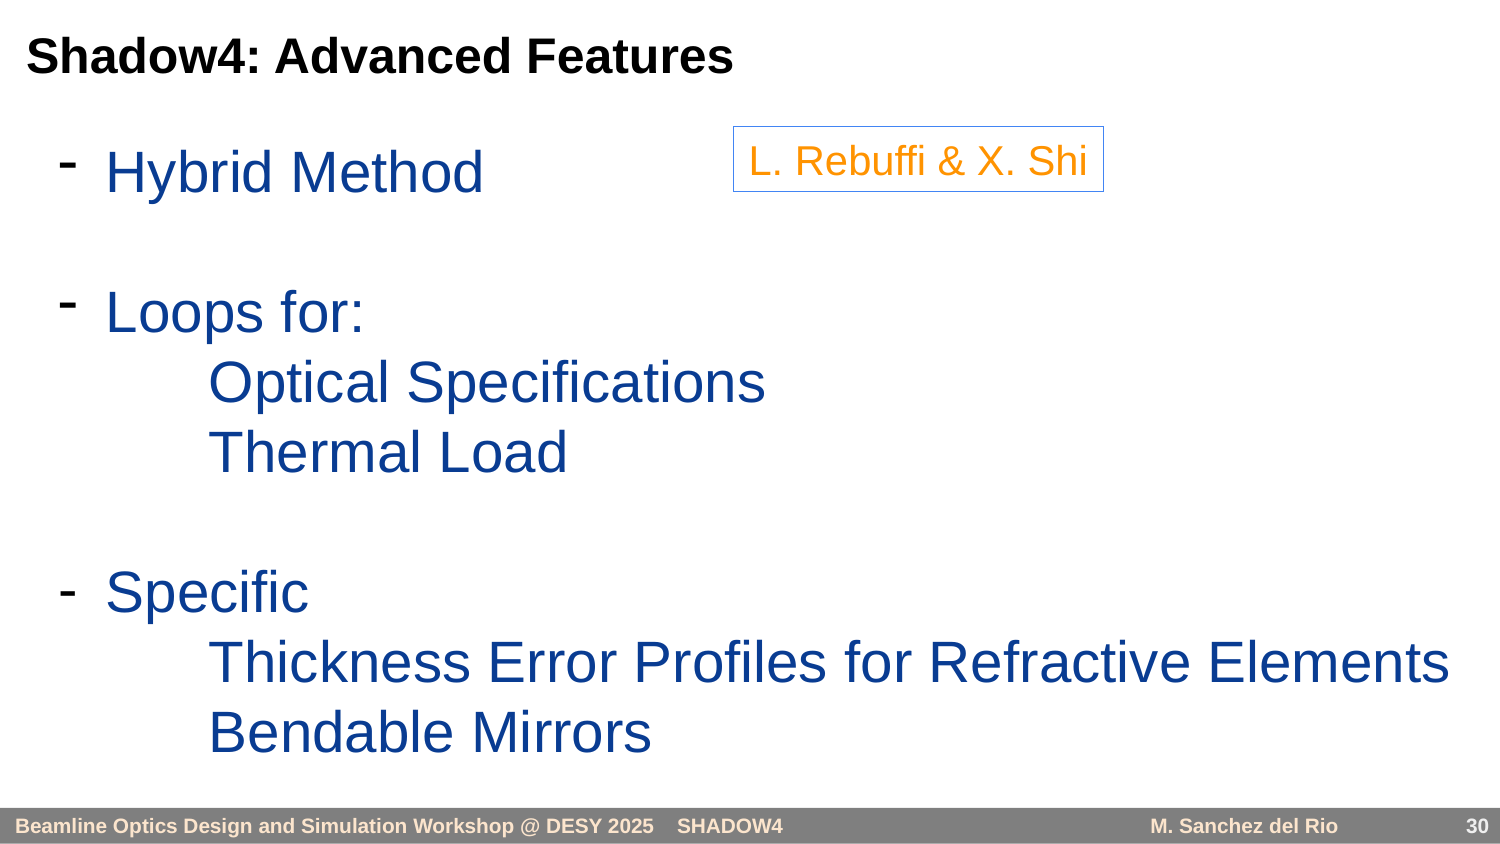

# Shadow4: Advanced Features
Hybrid Method
Loops for:
	Optical Specifications
	Thermal Load

Specific
	Thickness Error Profiles for Refractive Elements
	Bendable Mirrors

L. Rebuffi & X. Shi
30